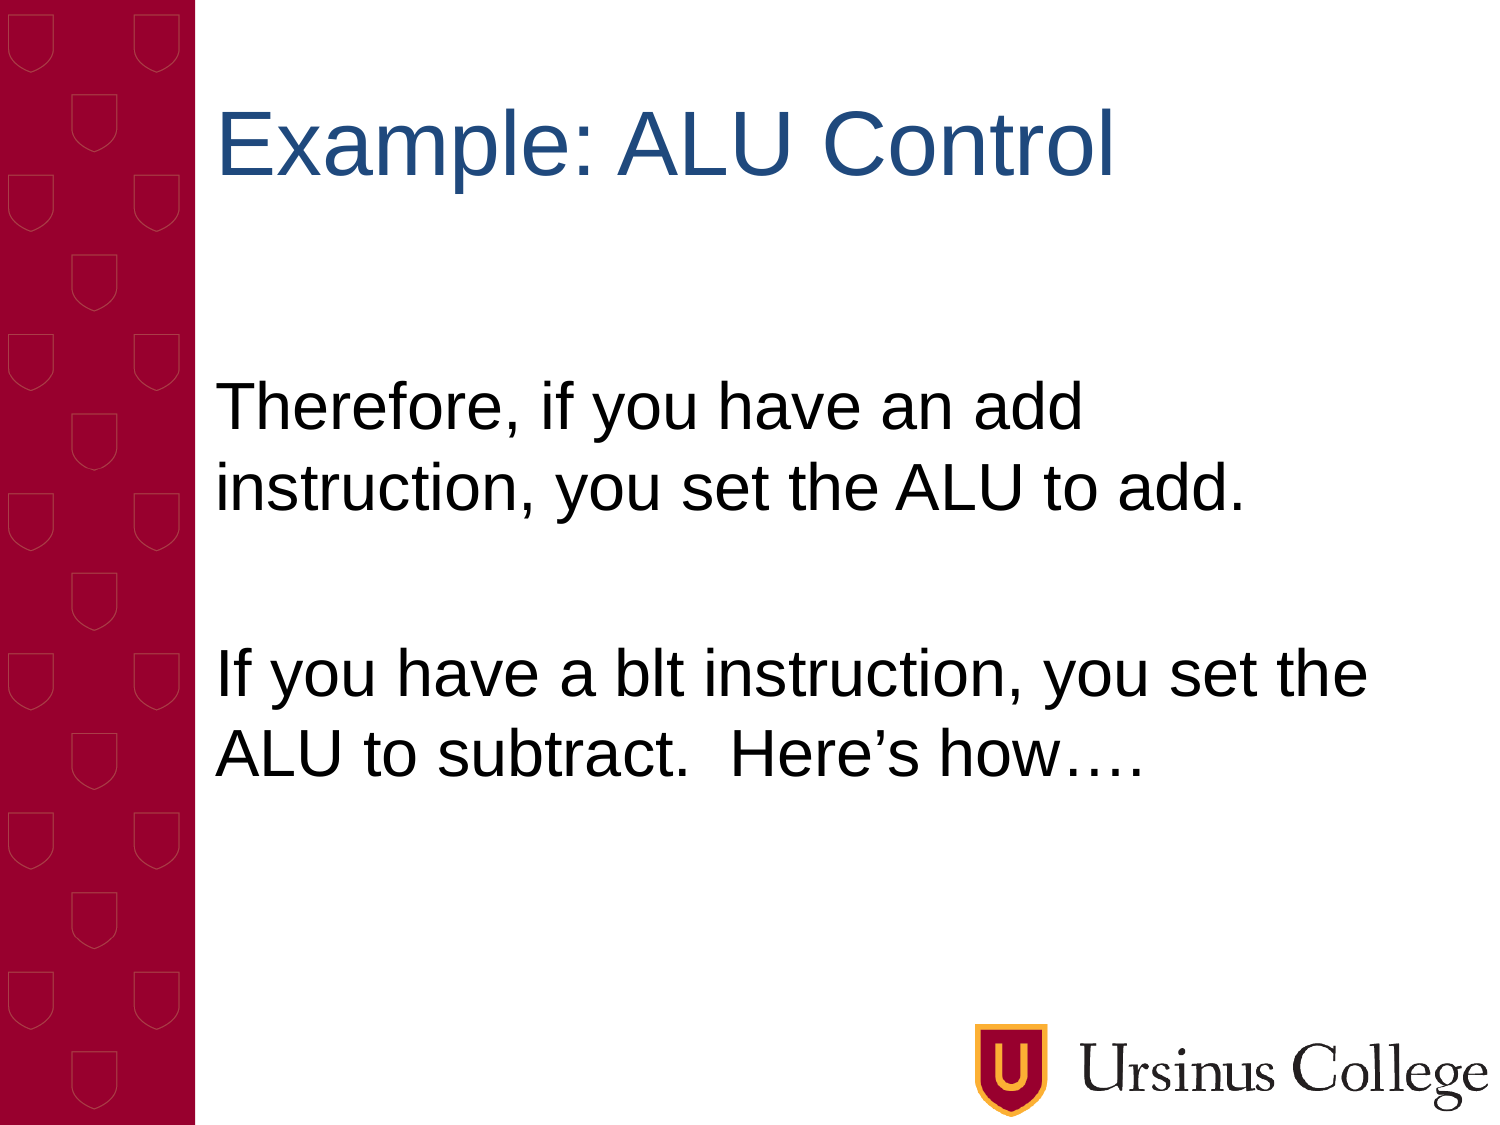

# Example: ALU Control

Therefore, if you have an add instruction, you set the ALU to add.

If you have a blt instruction, you set the ALU to subtract.  Here’s how….